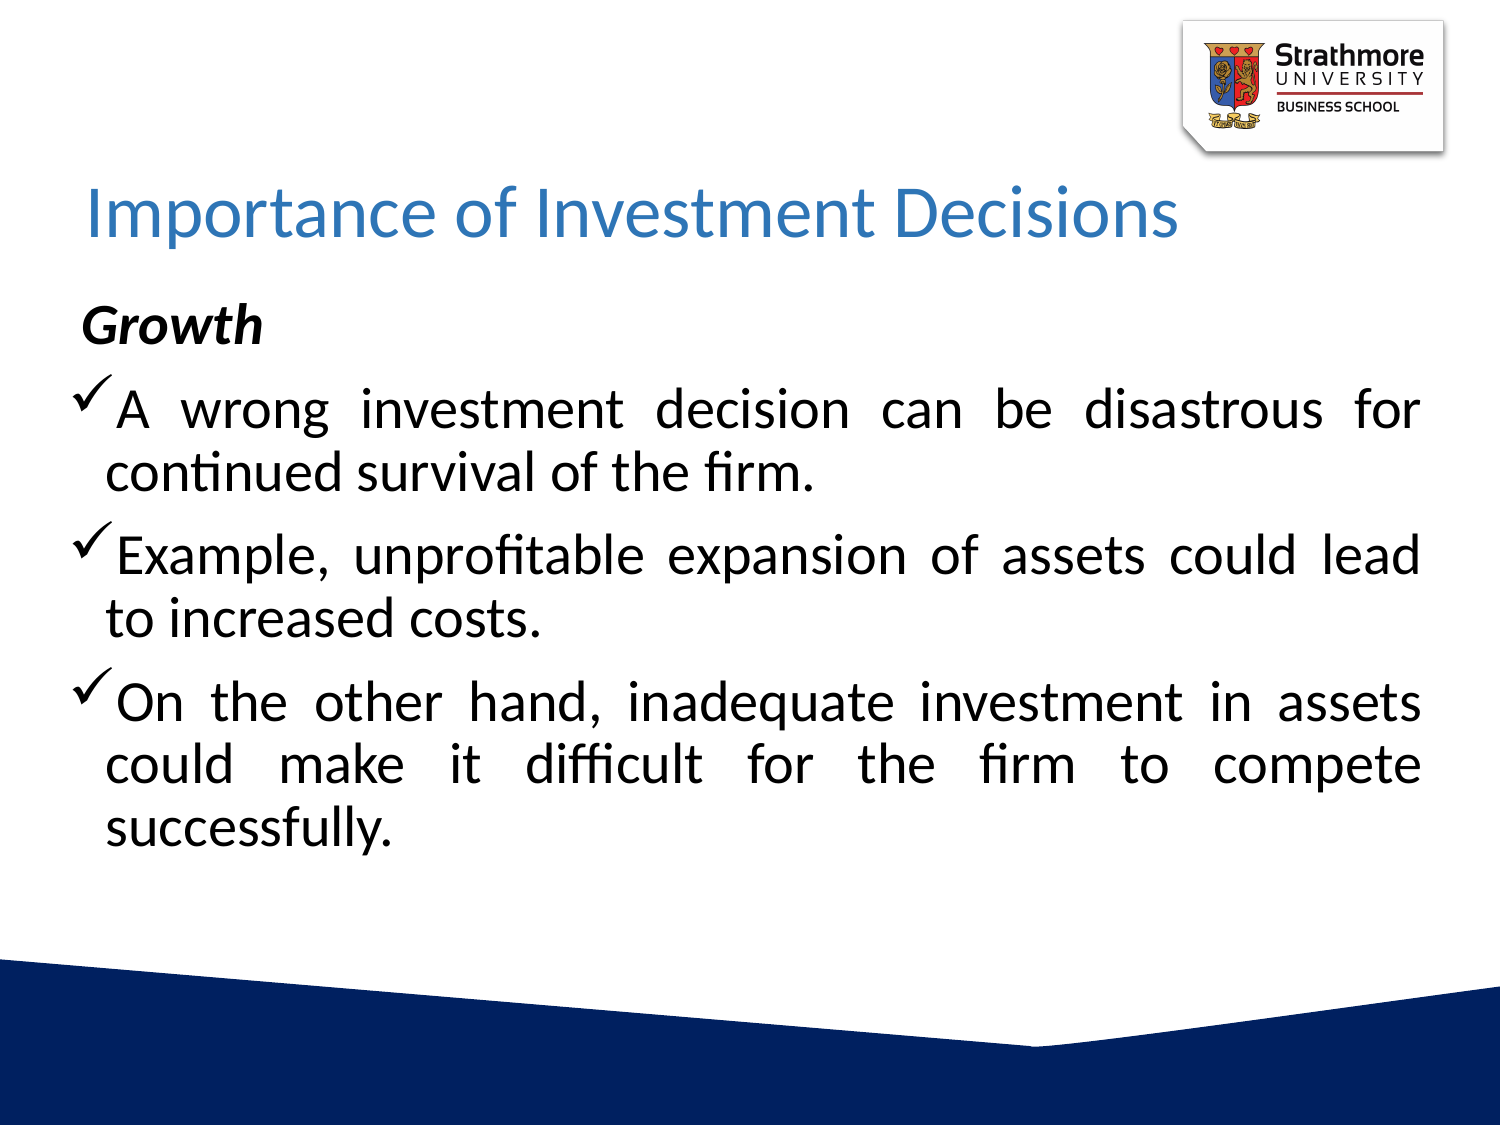

# Importance of Investment Decisions
 Growth
A wrong investment decision can be disastrous for continued survival of the firm.
Example, unprofitable expansion of assets could lead to increased costs.
On the other hand, inadequate investment in assets could make it difficult for the firm to compete successfully.